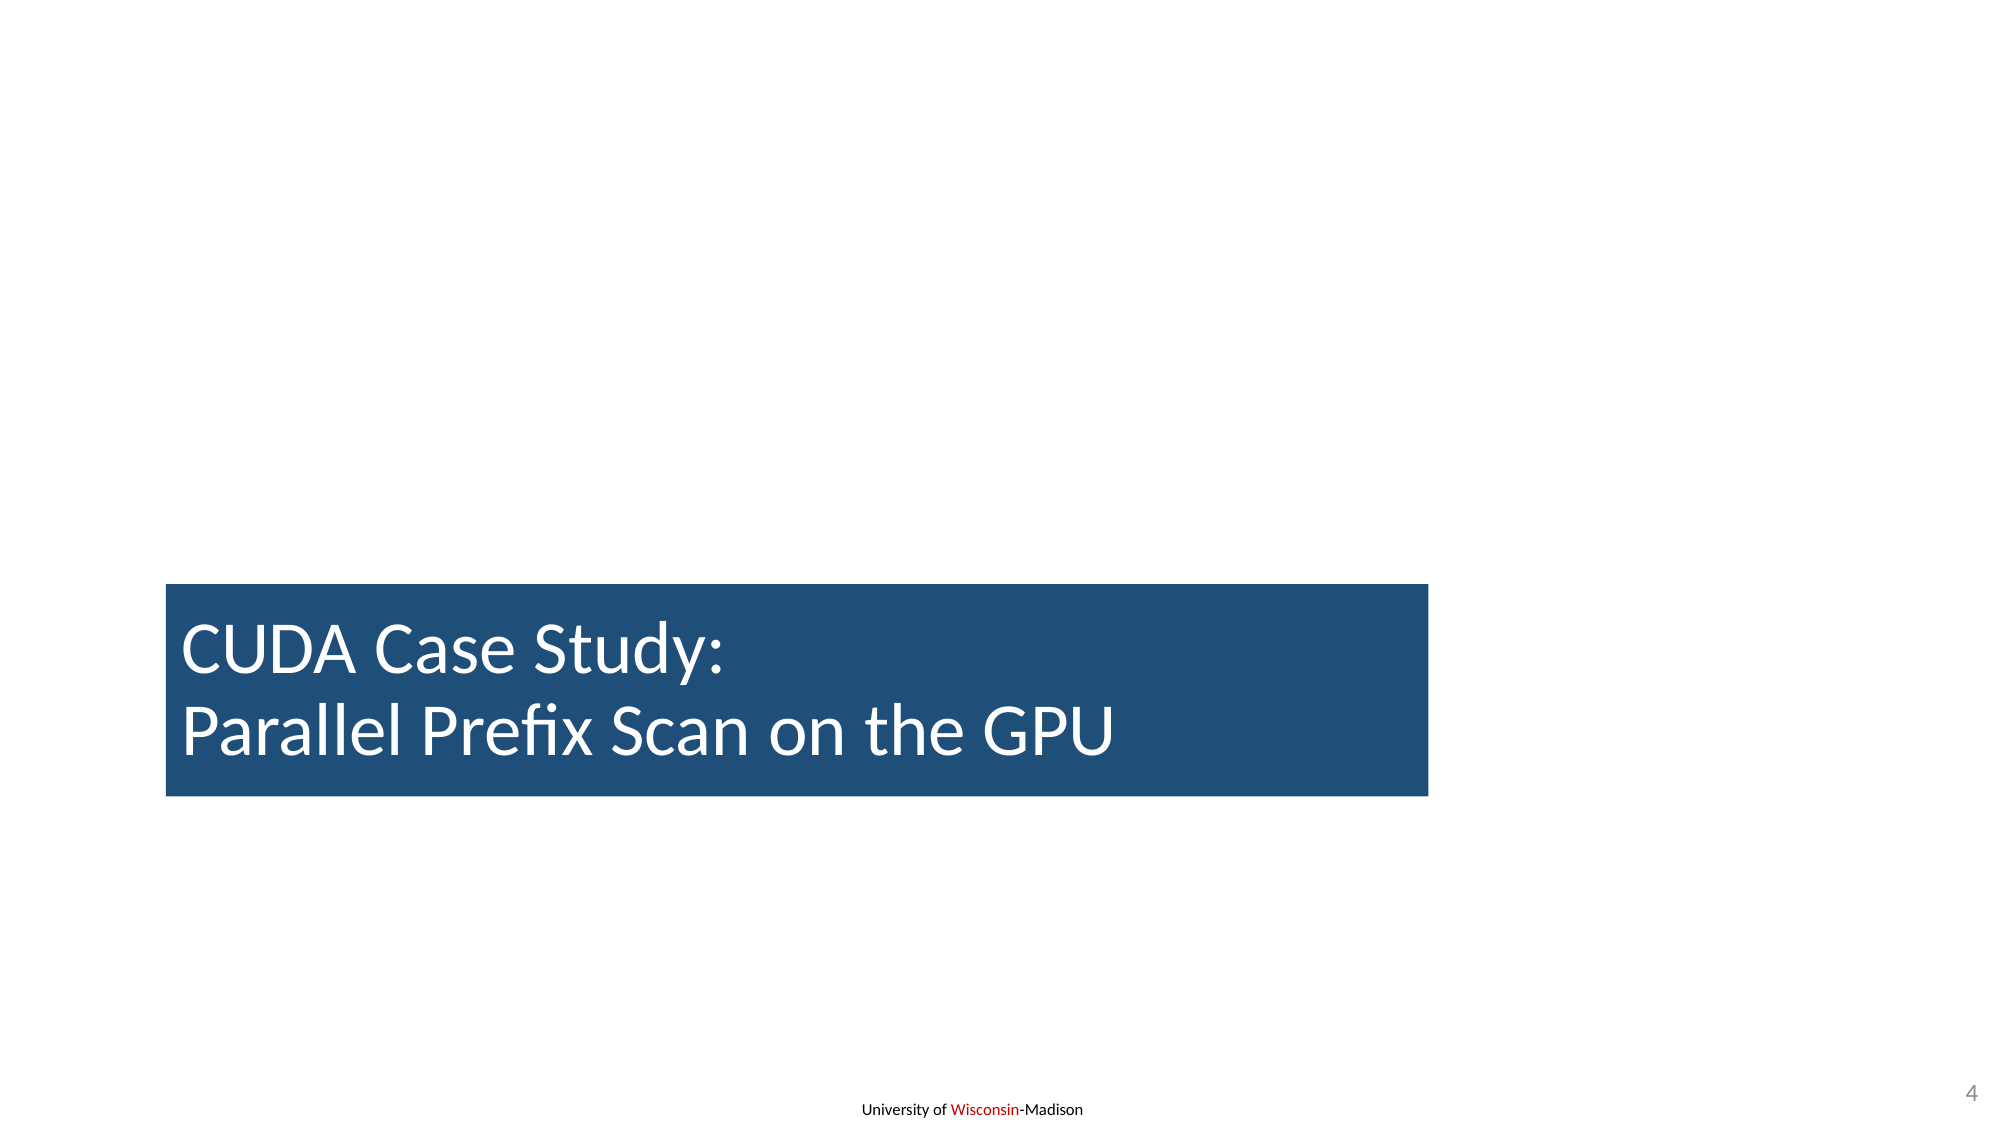

# CUDA Case Study: Parallel Prefix Scan on the GPU
4